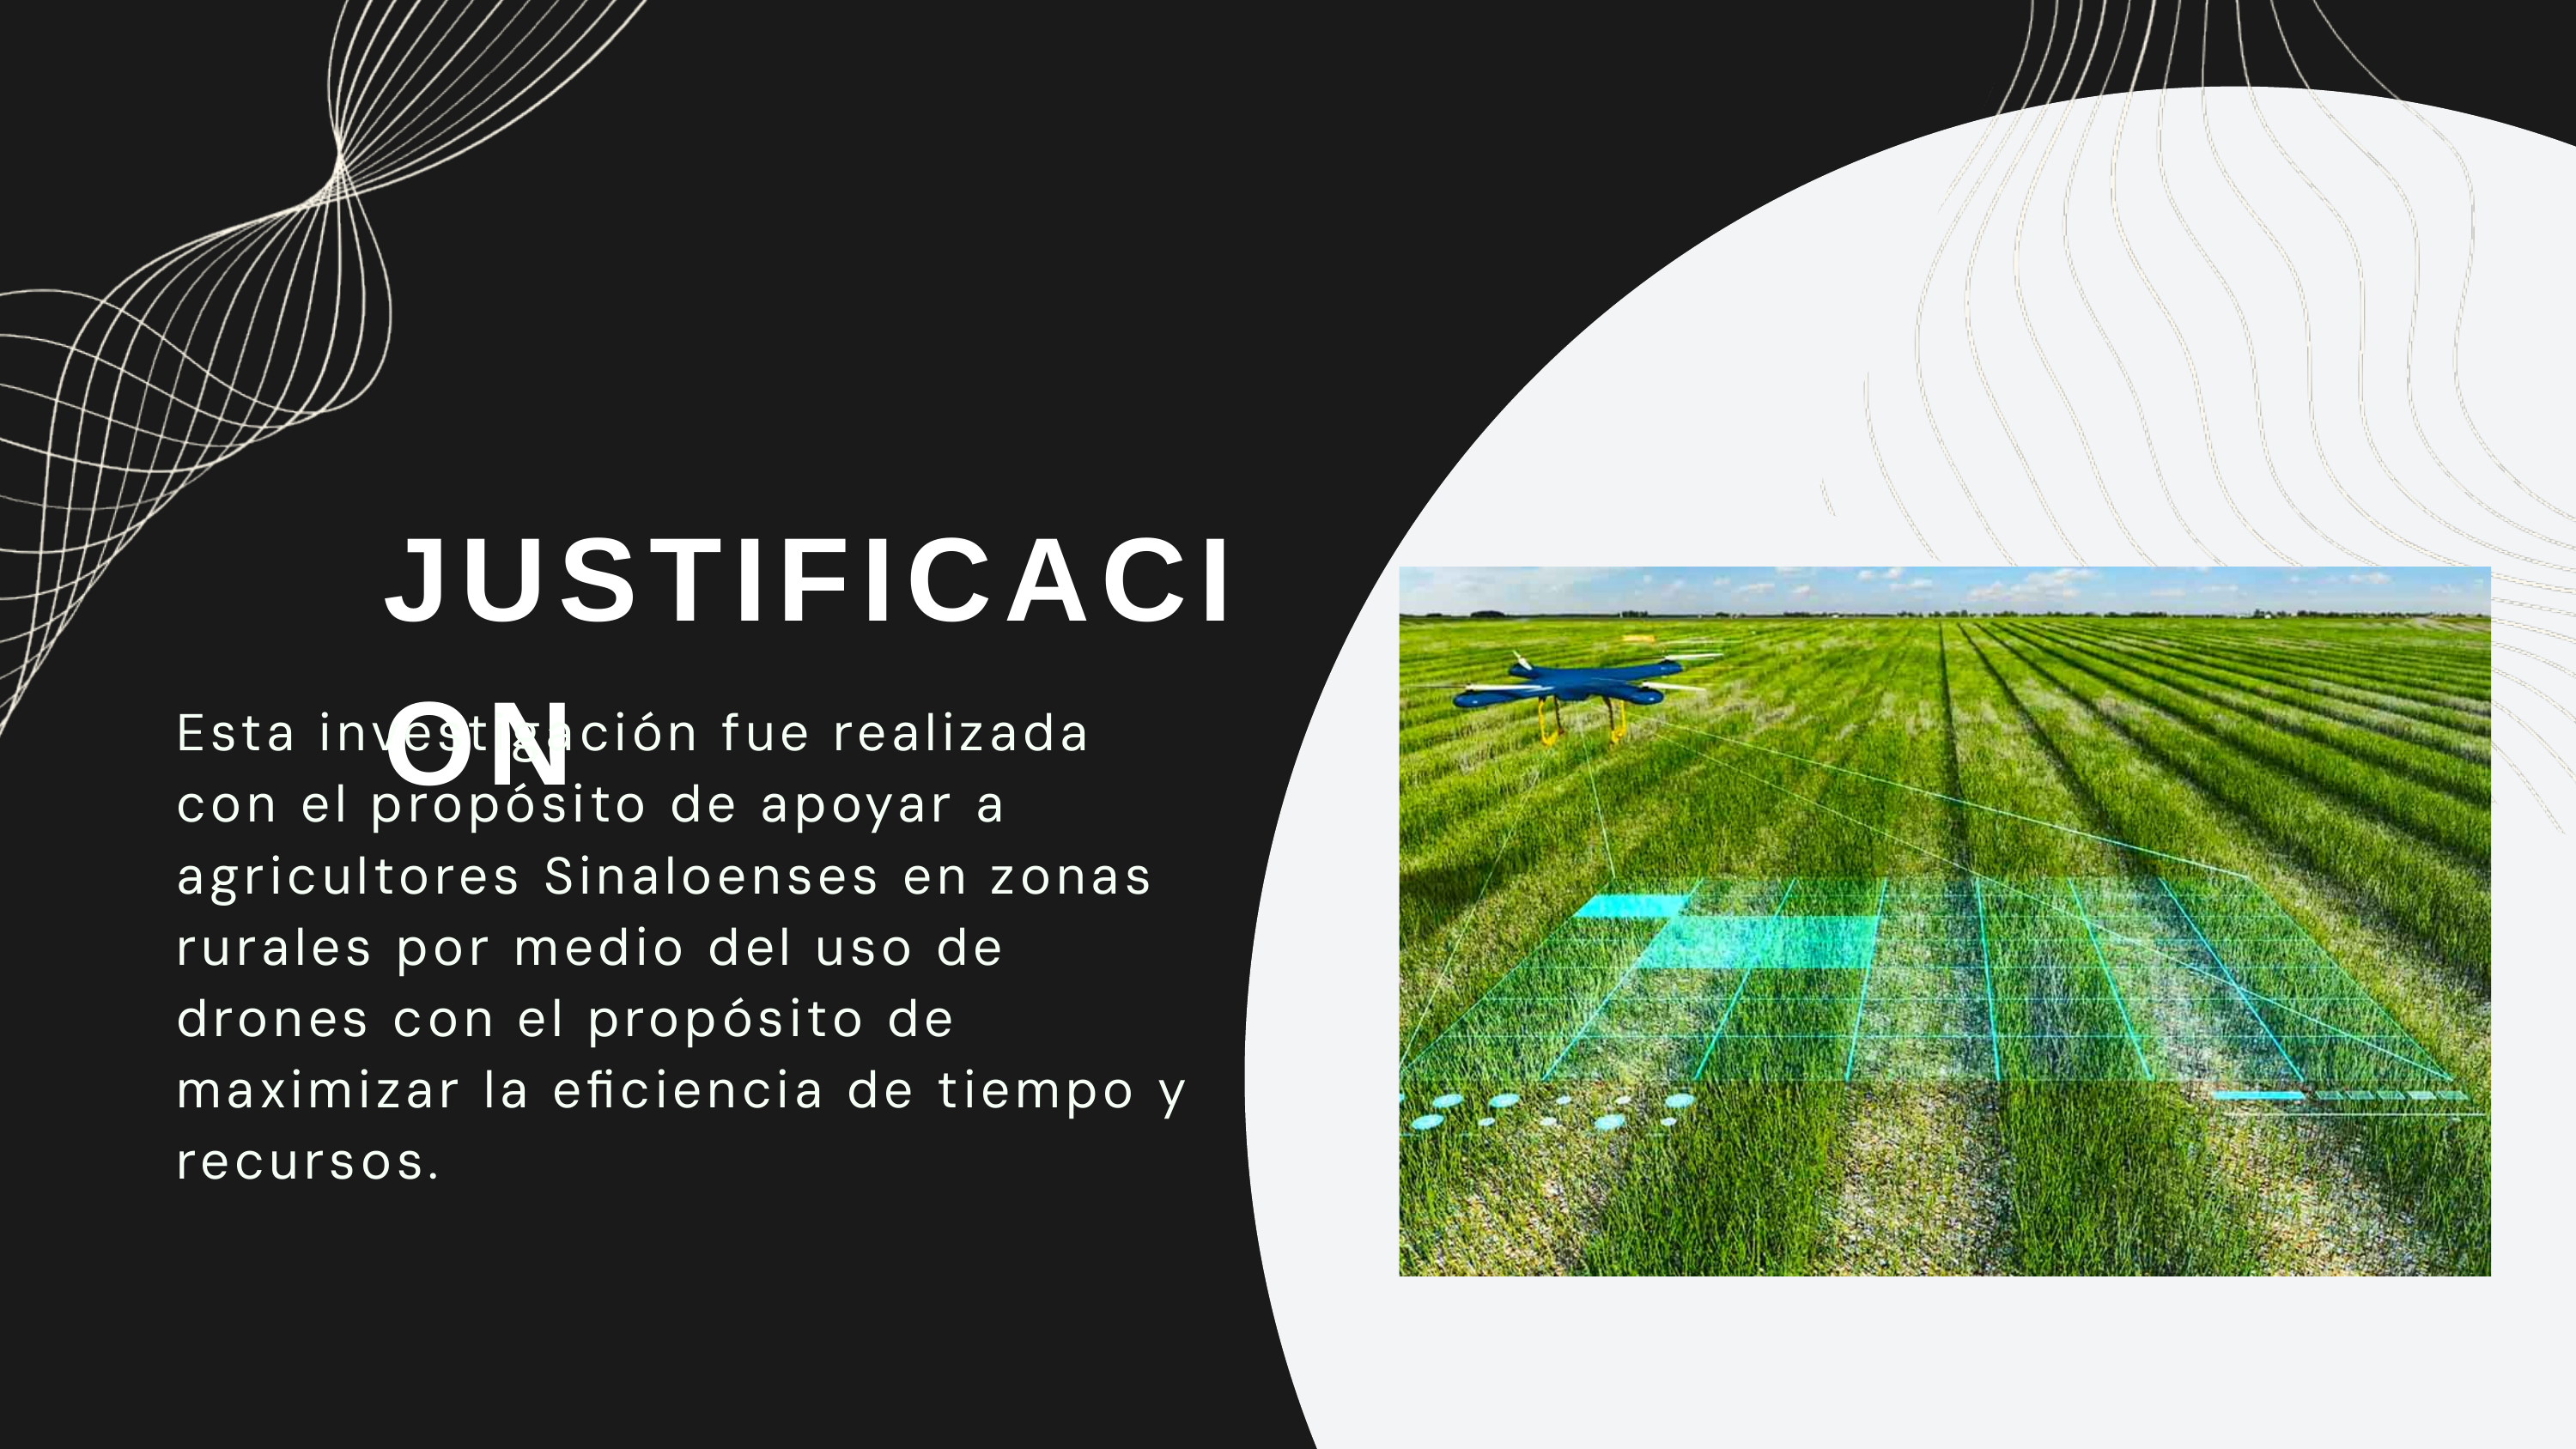

JUSTIFICACION

Esta investigación fue realizada con el propósito de apoyar a agricultores Sinaloenses en zonas rurales por medio del uso de drones con el propósito de maximizar la eficiencia de tiempo y recursos.